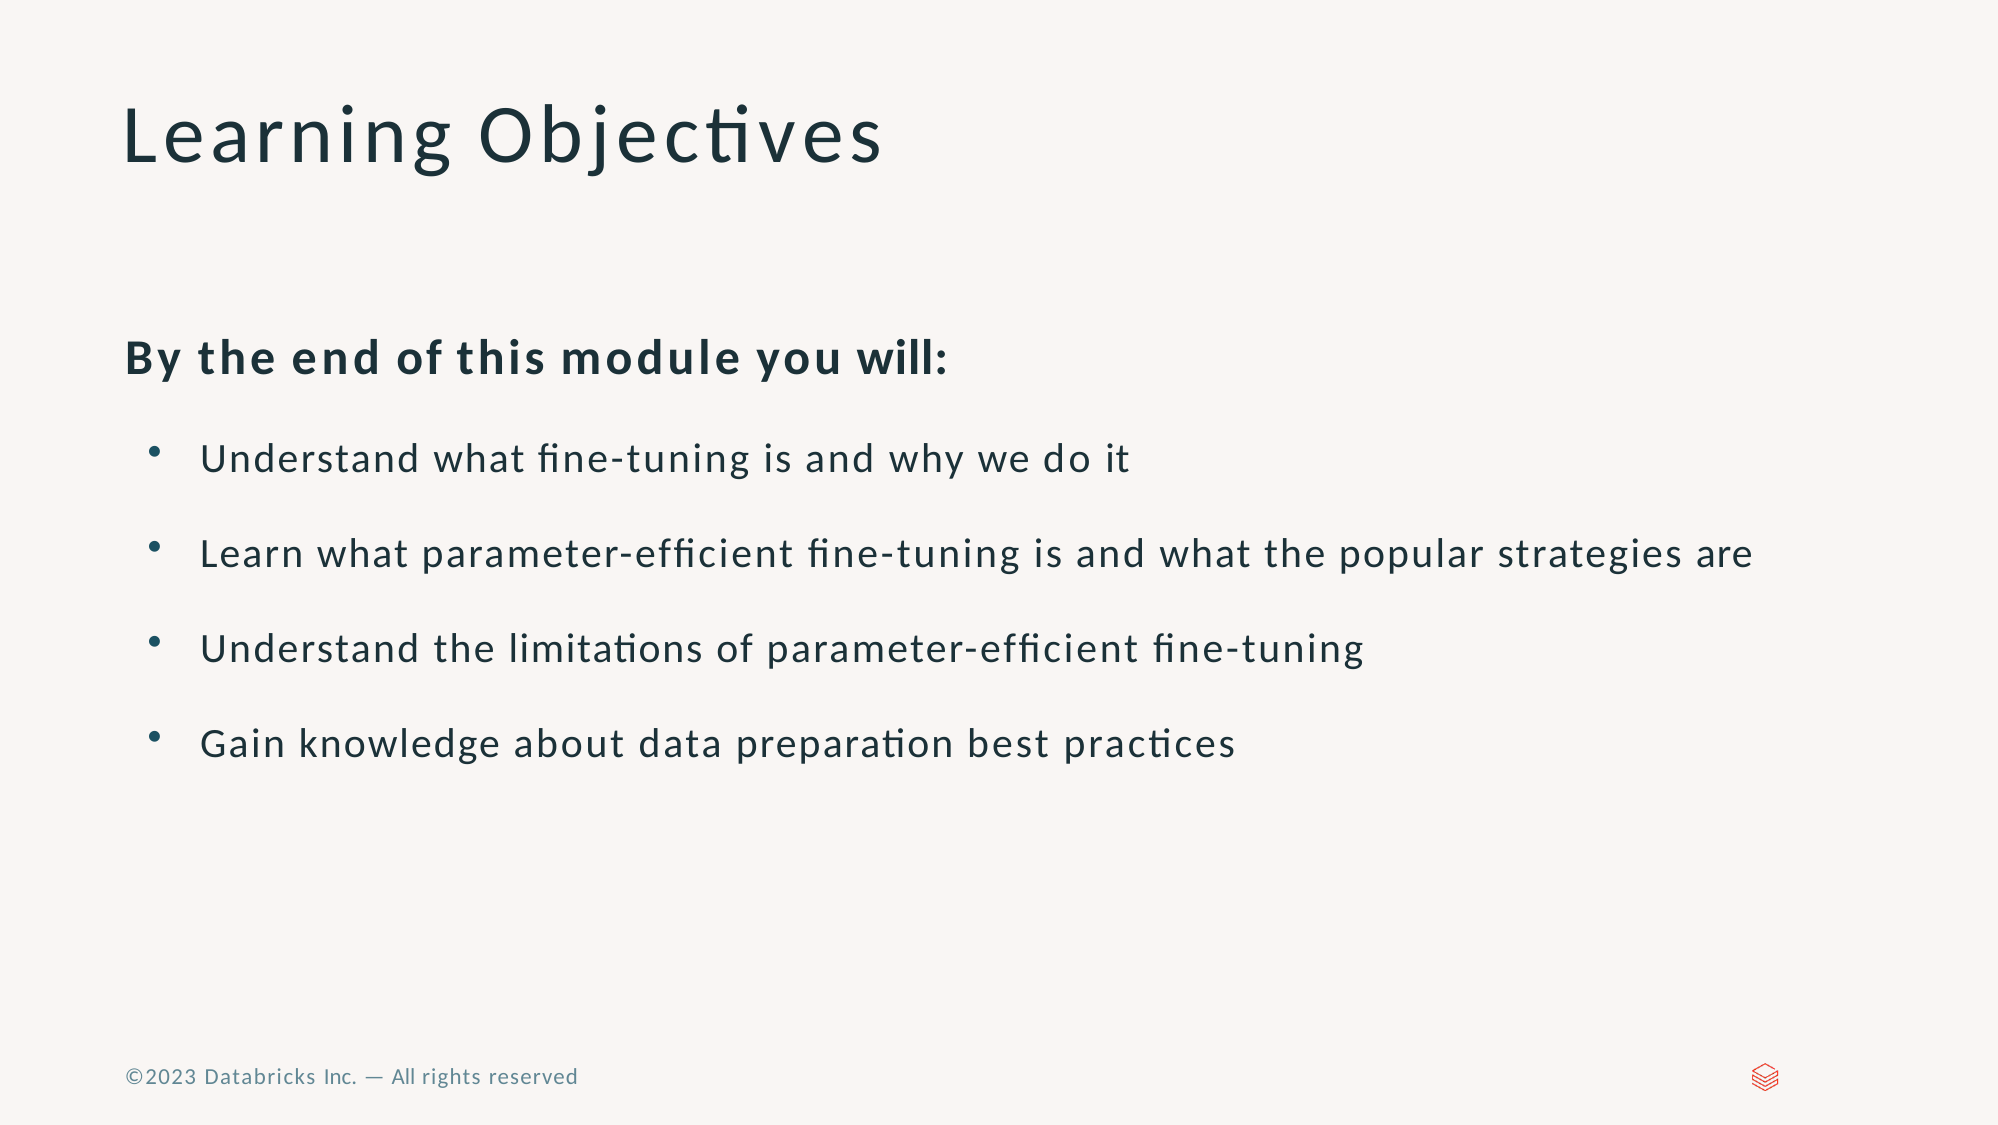

# Learning Objectives
By the end of this module you will:
Understand what ﬁne-tuning is and why we do it
Learn what parameter-efﬁcient ﬁne-tuning is and what the popular strategies are
Understand the limitations of parameter-efﬁcient ﬁne-tuning
Gain knowledge about data preparation best practices
©2023 Databricks Inc. — All rights reserved